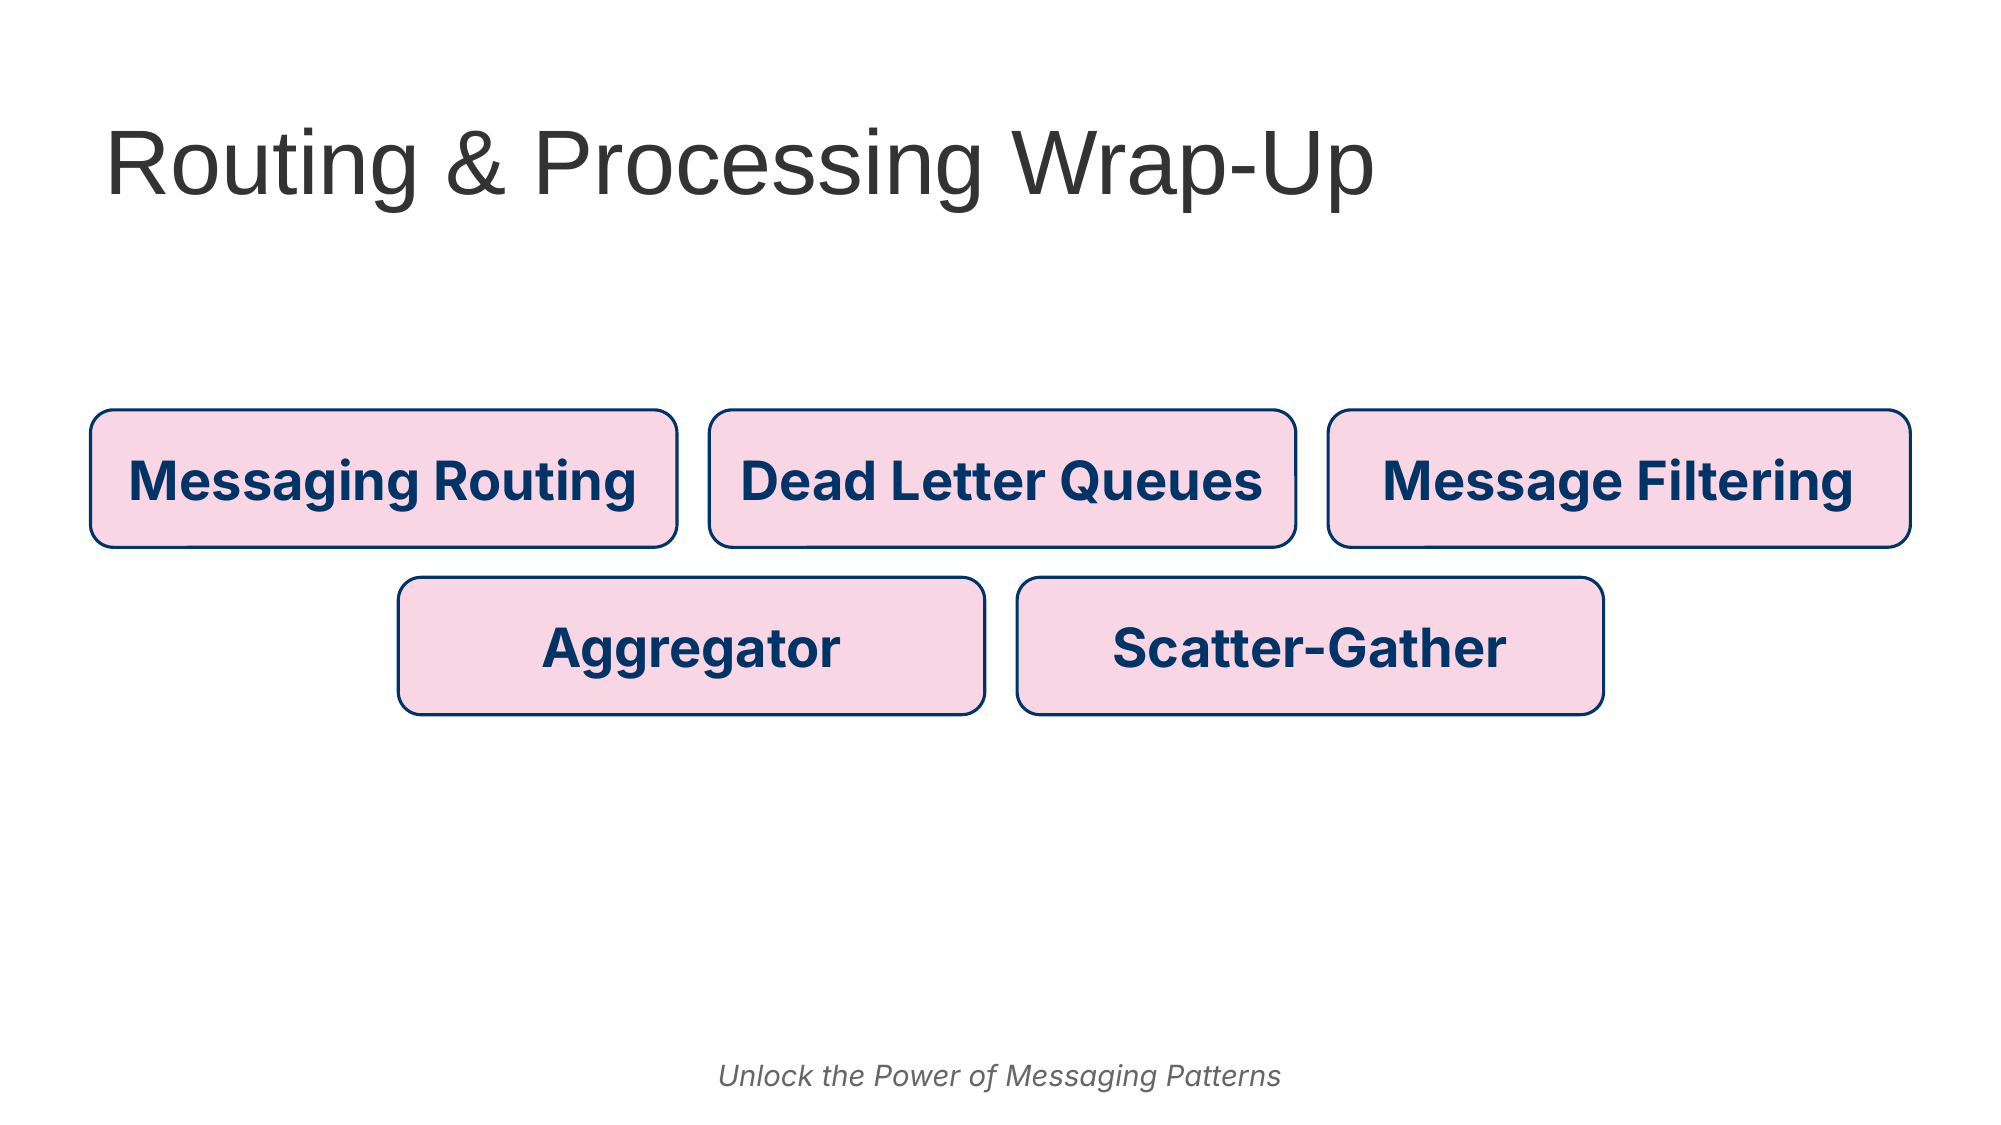

# Routing & Processing Wrap-Up
Messaging Routing
Dead Letter Queues
Message Filtering
Aggregator
Scatter-Gather